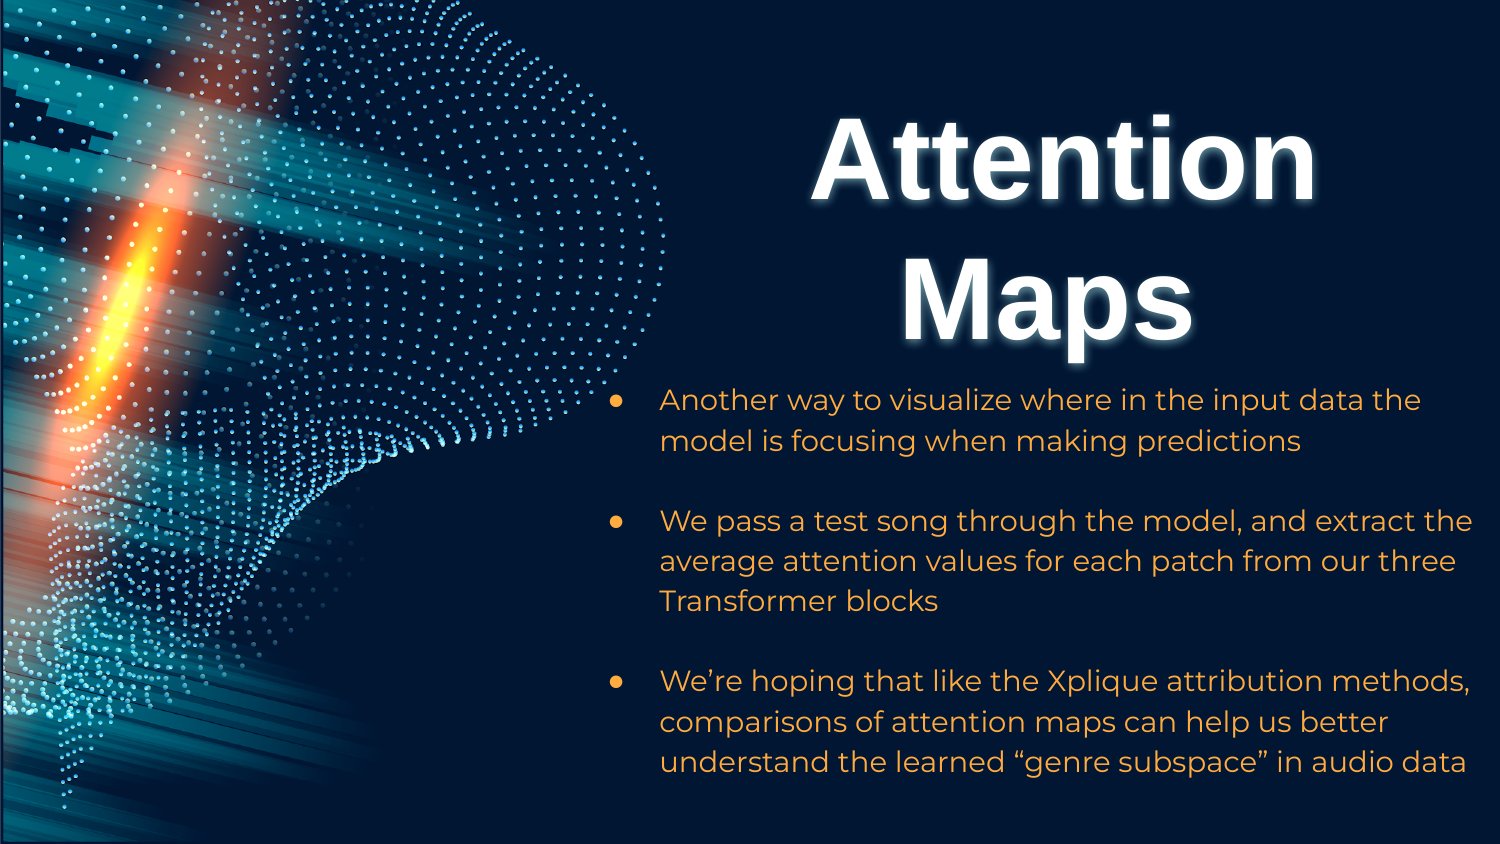

# Attention Maps

Another way to visualize where in the input data the model is focusing when making predictions

We pass a test song through the model, and extract the average attention values for each patch from our three Transformer blocks

We’re hoping that like the Xplique attribution methods, comparisons of attention maps can help us better understand the learned “genre subspace” in audio data